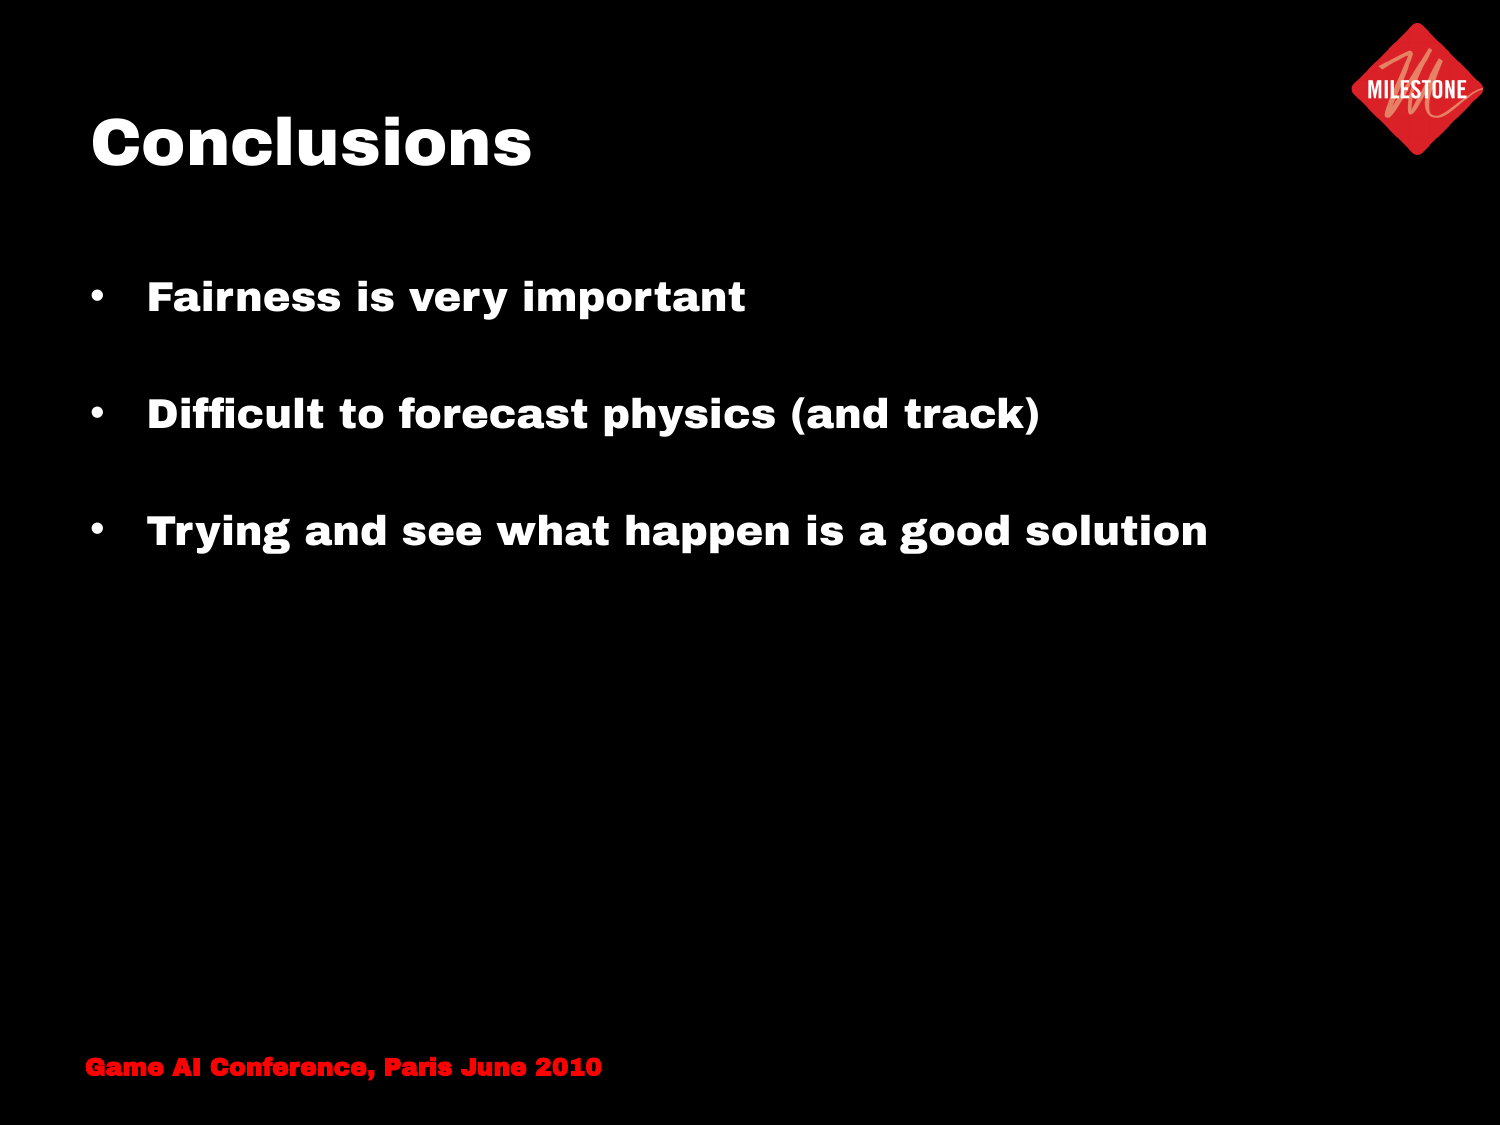

# Conclusions
Fairness is very important

Difficult to forecast physics (and track)

Trying and see what happen is a good solution
Game AI Conference, Paris June 2010